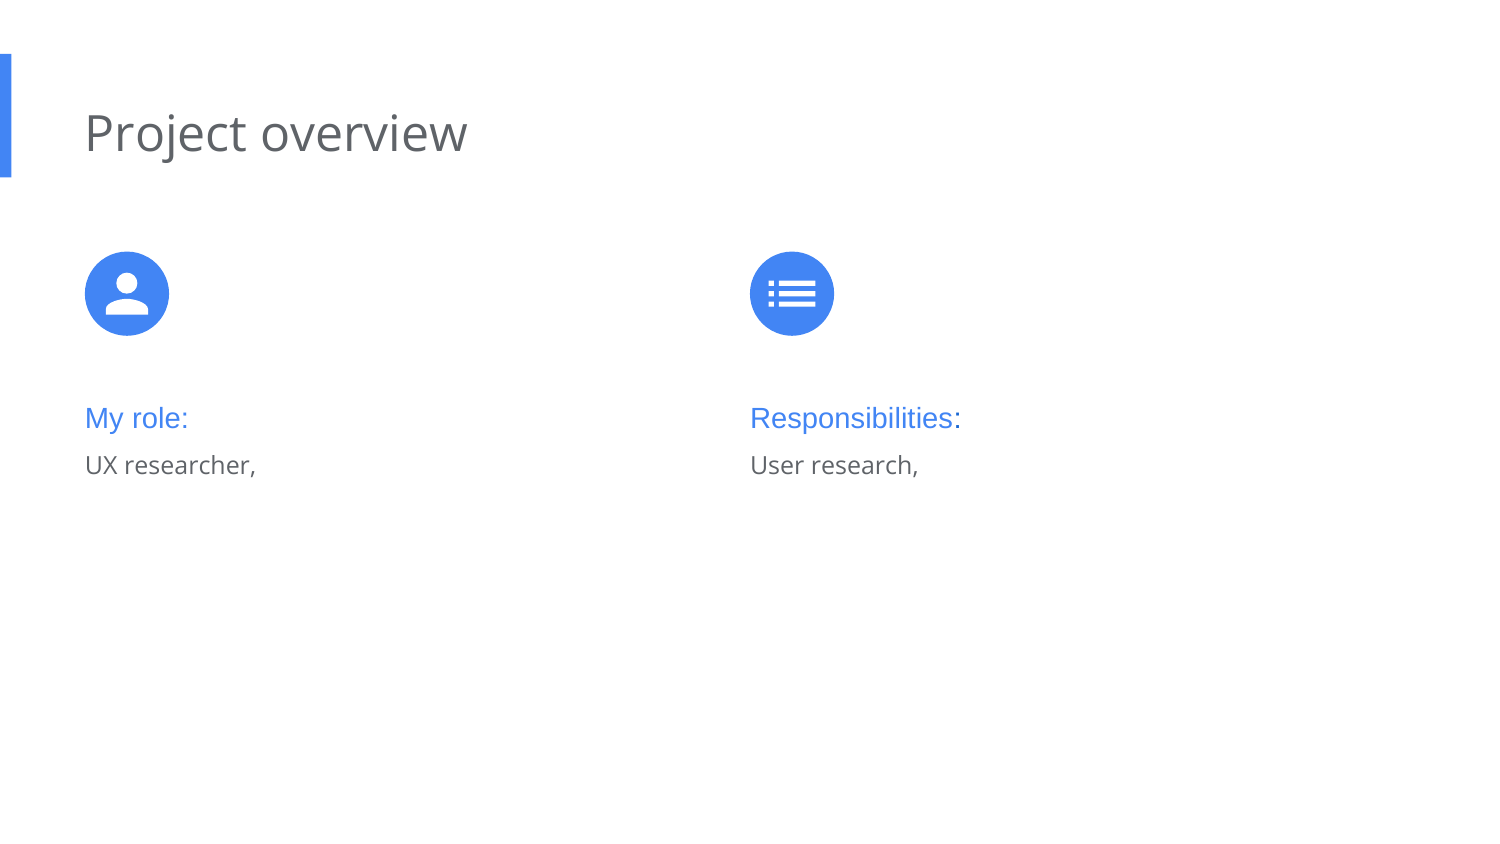

Project overview

My role:
UX researcher,
Responsibilities:
User research,